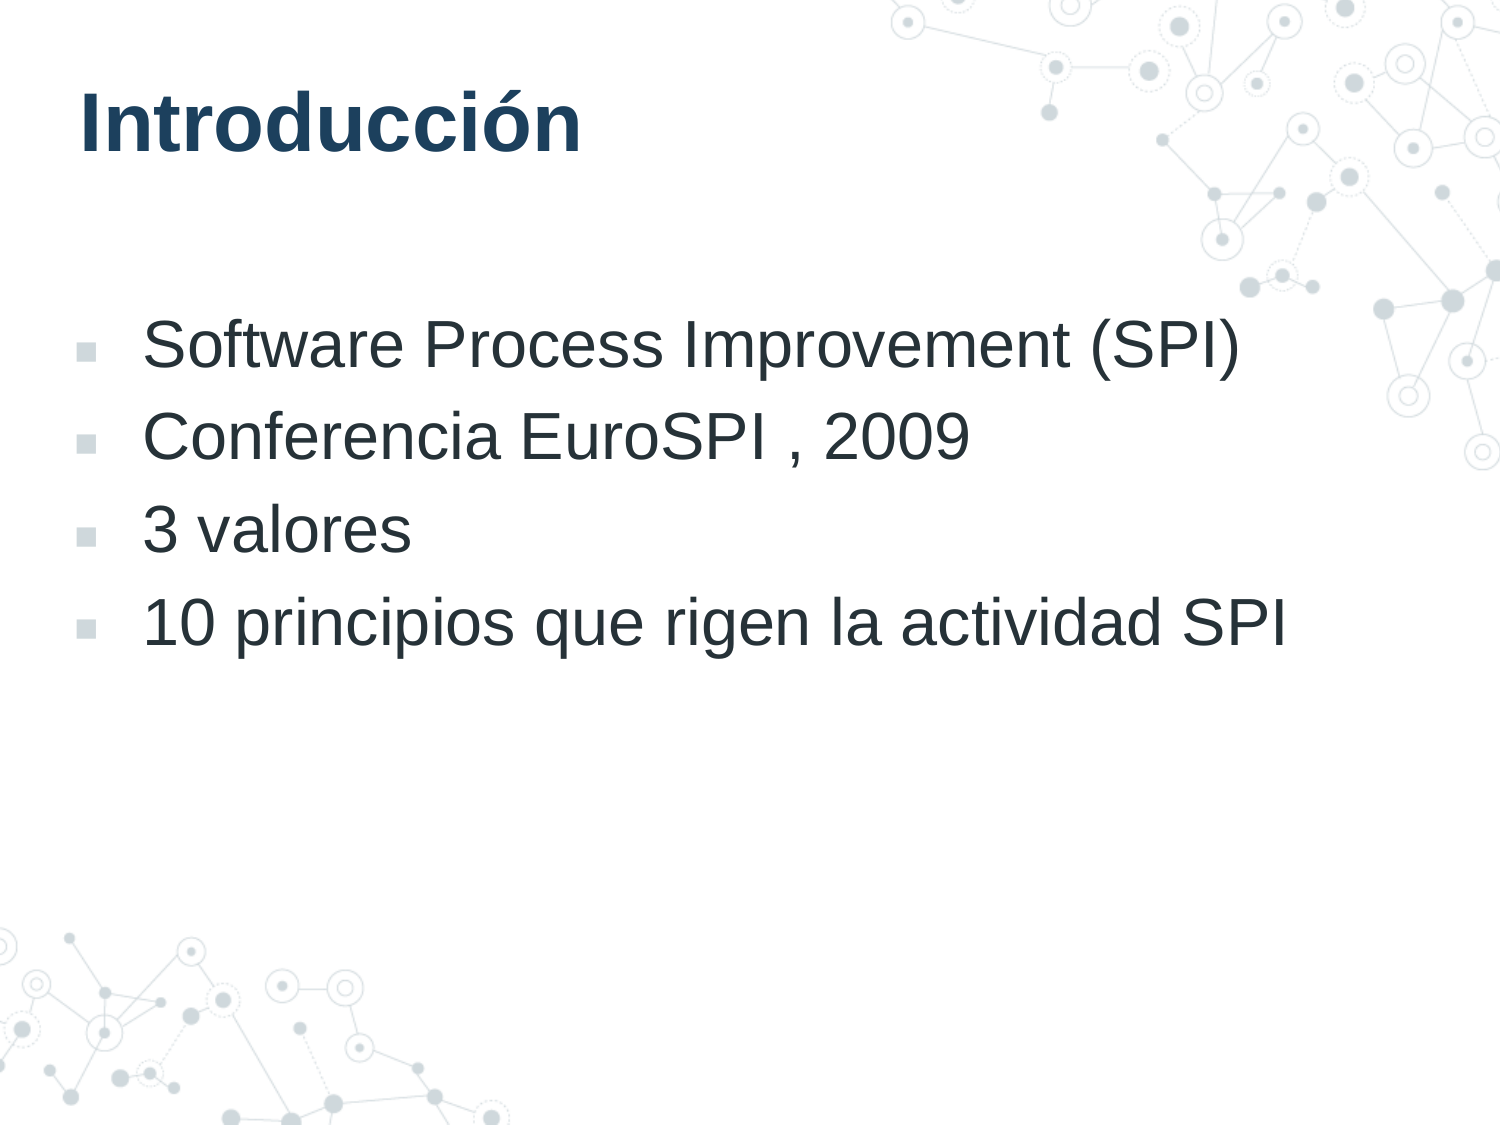

# Introducción
Software Process Improvement (SPI)
Conferencia EuroSPI , 2009
3 valores
10 principios que rigen la actividad SPI